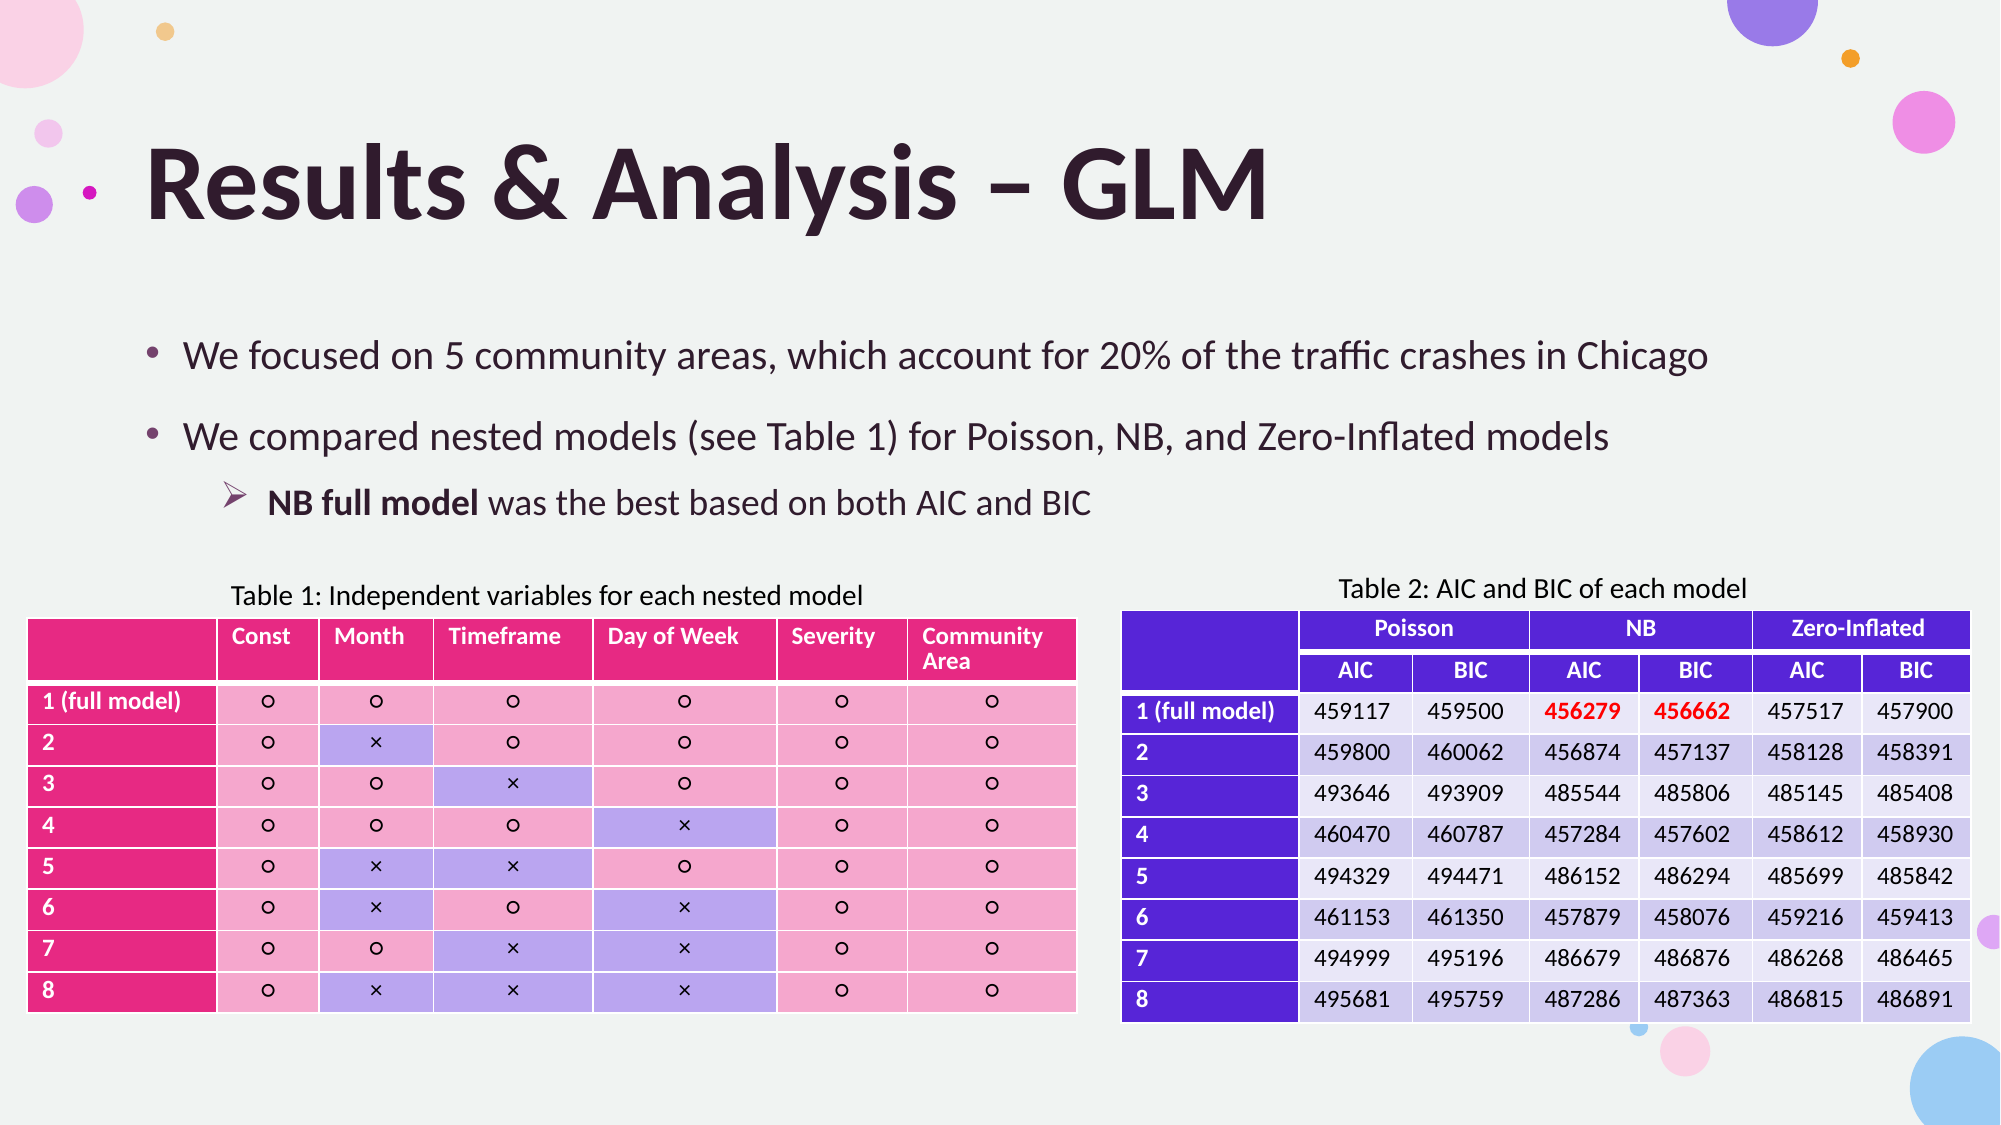

# Results & Analysis – GLM
We focused on 5 community areas, which account for 20% of the traffic crashes in Chicago
We compared nested models (see Table 1) for Poisson, NB, and Zero-Inflated models
NB full model was the best based on both AIC and BIC
Table 2: AIC and BIC of each model
Table 1: Independent variables for each nested model
|  | Poisson |  | NB |  | Zero-Inflated |  |
| --- | --- | --- | --- | --- | --- | --- |
|  | AIC | BIC | AIC | BIC | AIC | BIC |
| 1 (full model) | 459117 | 459500 | 456279 | 456662 | 457517 | 457900 |
| 2 | 459800 | 460062 | 456874 | 457137 | 458128 | 458391 |
| 3 | 493646 | 493909 | 485544 | 485806 | 485145 | 485408 |
| 4 | 460470 | 460787 | 457284 | 457602 | 458612 | 458930 |
| 5 | 494329 | 494471 | 486152 | 486294 | 485699 | 485842 |
| 6 | 461153 | 461350 | 457879 | 458076 | 459216 | 459413 |
| 7 | 494999 | 495196 | 486679 | 486876 | 486268 | 486465 |
| 8 | 495681 | 495759 | 487286 | 487363 | 486815 | 486891 |
|  | Const | Month | Timeframe | Day of Week | Severity | Community Area |
| --- | --- | --- | --- | --- | --- | --- |
| 1 (full model) | ○ | ○ | ○ | ○ | ○ | ○ |
| 2 | ○ | × | ○ | ○ | ○ | ○ |
| 3 | ○ | ○ | × | ○ | ○ | ○ |
| 4 | ○ | ○ | ○ | × | ○ | ○ |
| 5 | ○ | × | × | ○ | ○ | ○ |
| 6 | ○ | × | ○ | × | ○ | ○ |
| 7 | ○ | ○ | × | × | ○ | ○ |
| 8 | ○ | × | × | × | ○ | ○ |